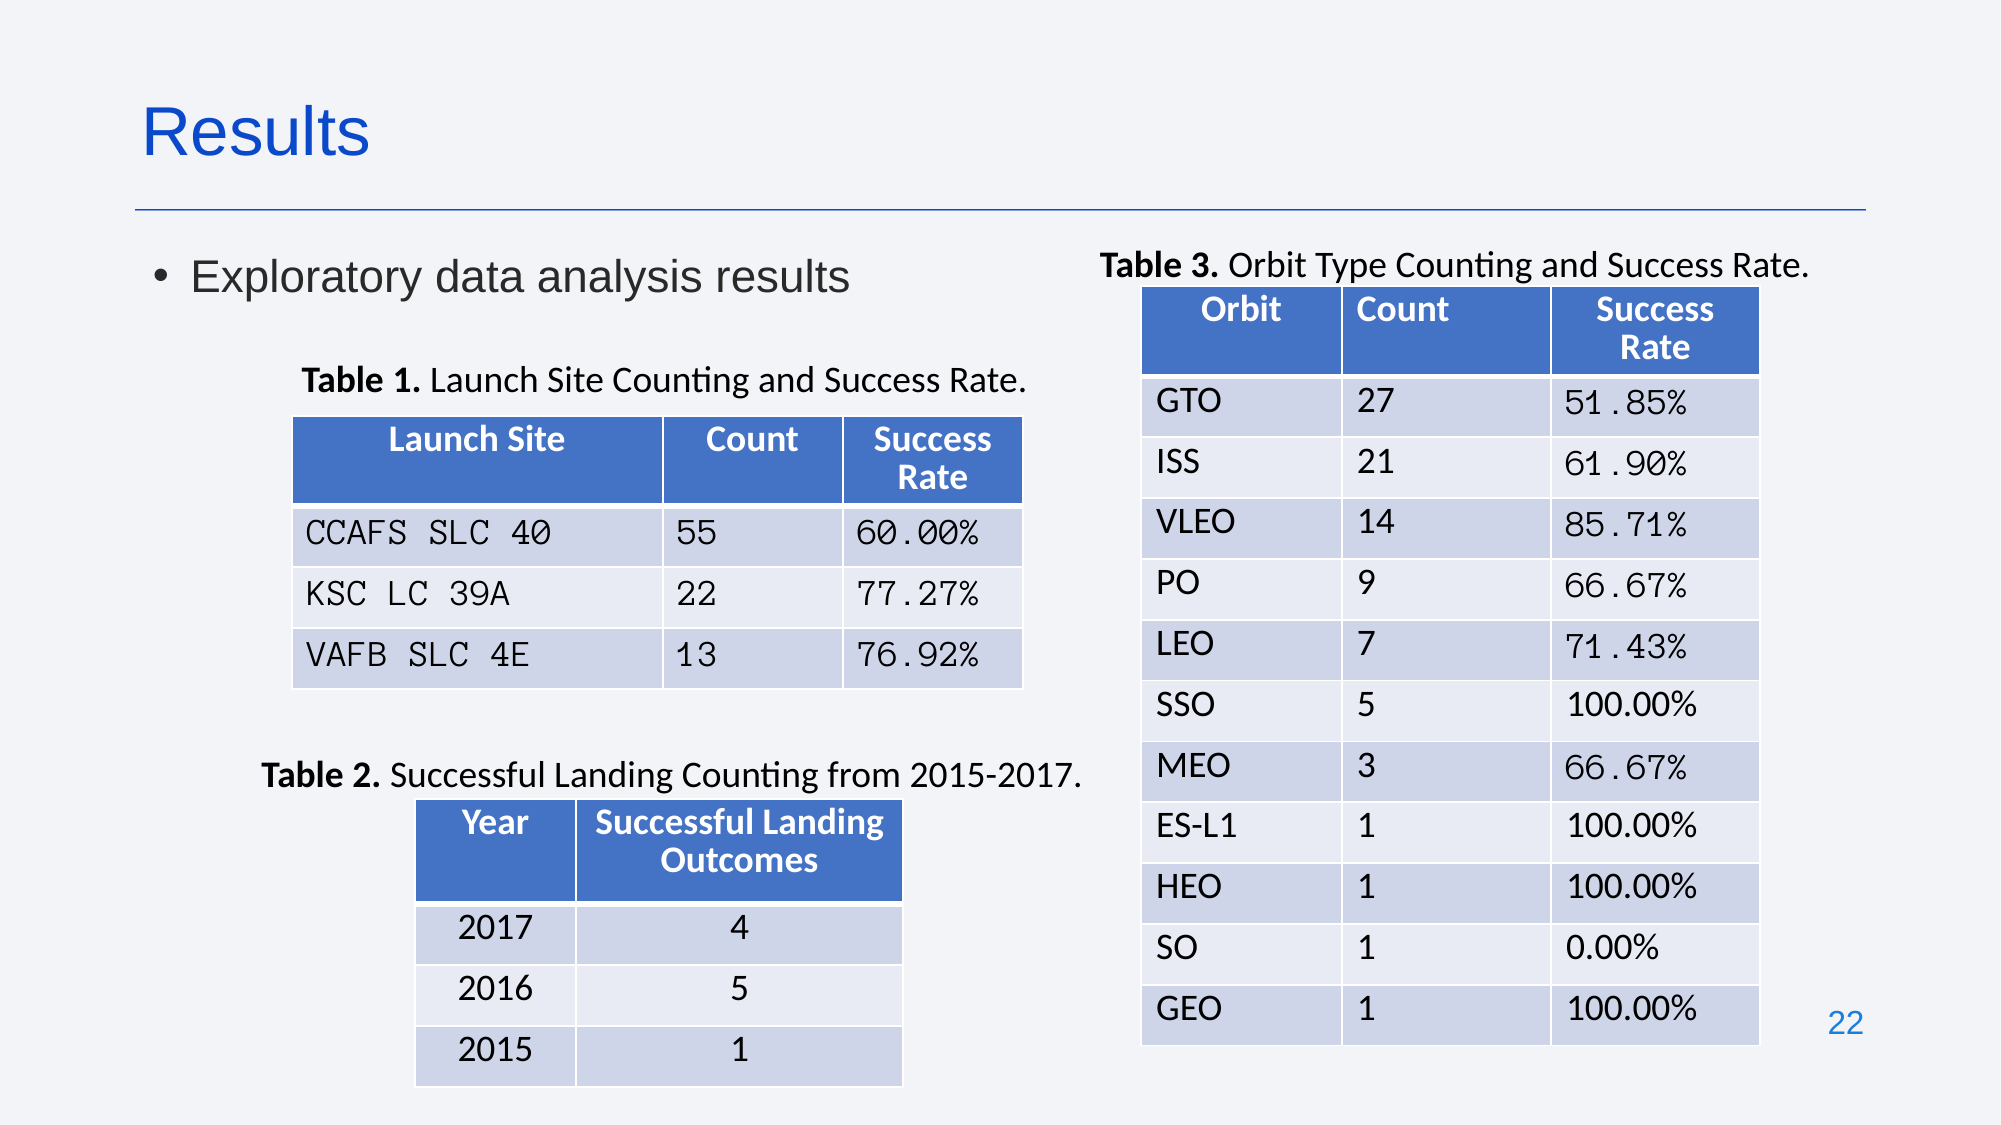

Results
Table 3. Orbit Type Counting and Success Rate.
Exploratory data analysis results

| Orbit | Count | Success Rate |
| --- | --- | --- |
| GTO | 27 | 51.85% |
| ISS | 21 | 61.90% |
| VLEO | 14 | 85.71% |
| PO | 9 | 66.67% |
| LEO | 7 | 71.43% |
| SSO | 5 | 100.00% |
| MEO | 3 | 66.67% |
| ES-L1 | 1 | 100.00% |
| HEO | 1 | 100.00% |
| SO | 1 | 0.00% |
| GEO | 1 | 100.00% |
Table 1. Launch Site Counting and Success Rate.
| Launch Site | Count | Success Rate |
| --- | --- | --- |
| CCAFS SLC 40 | 55 | 60.00% |
| KSC LC 39A | 22 | 77.27% |
| VAFB SLC 4E | 13 | 76.92% |
Table 2. Successful Landing Counting from 2015-2017.
| Year | Successful Landing Outcomes |
| --- | --- |
| 2017 | 4 |
| 2016 | 5 |
| 2015 | 1 |
22